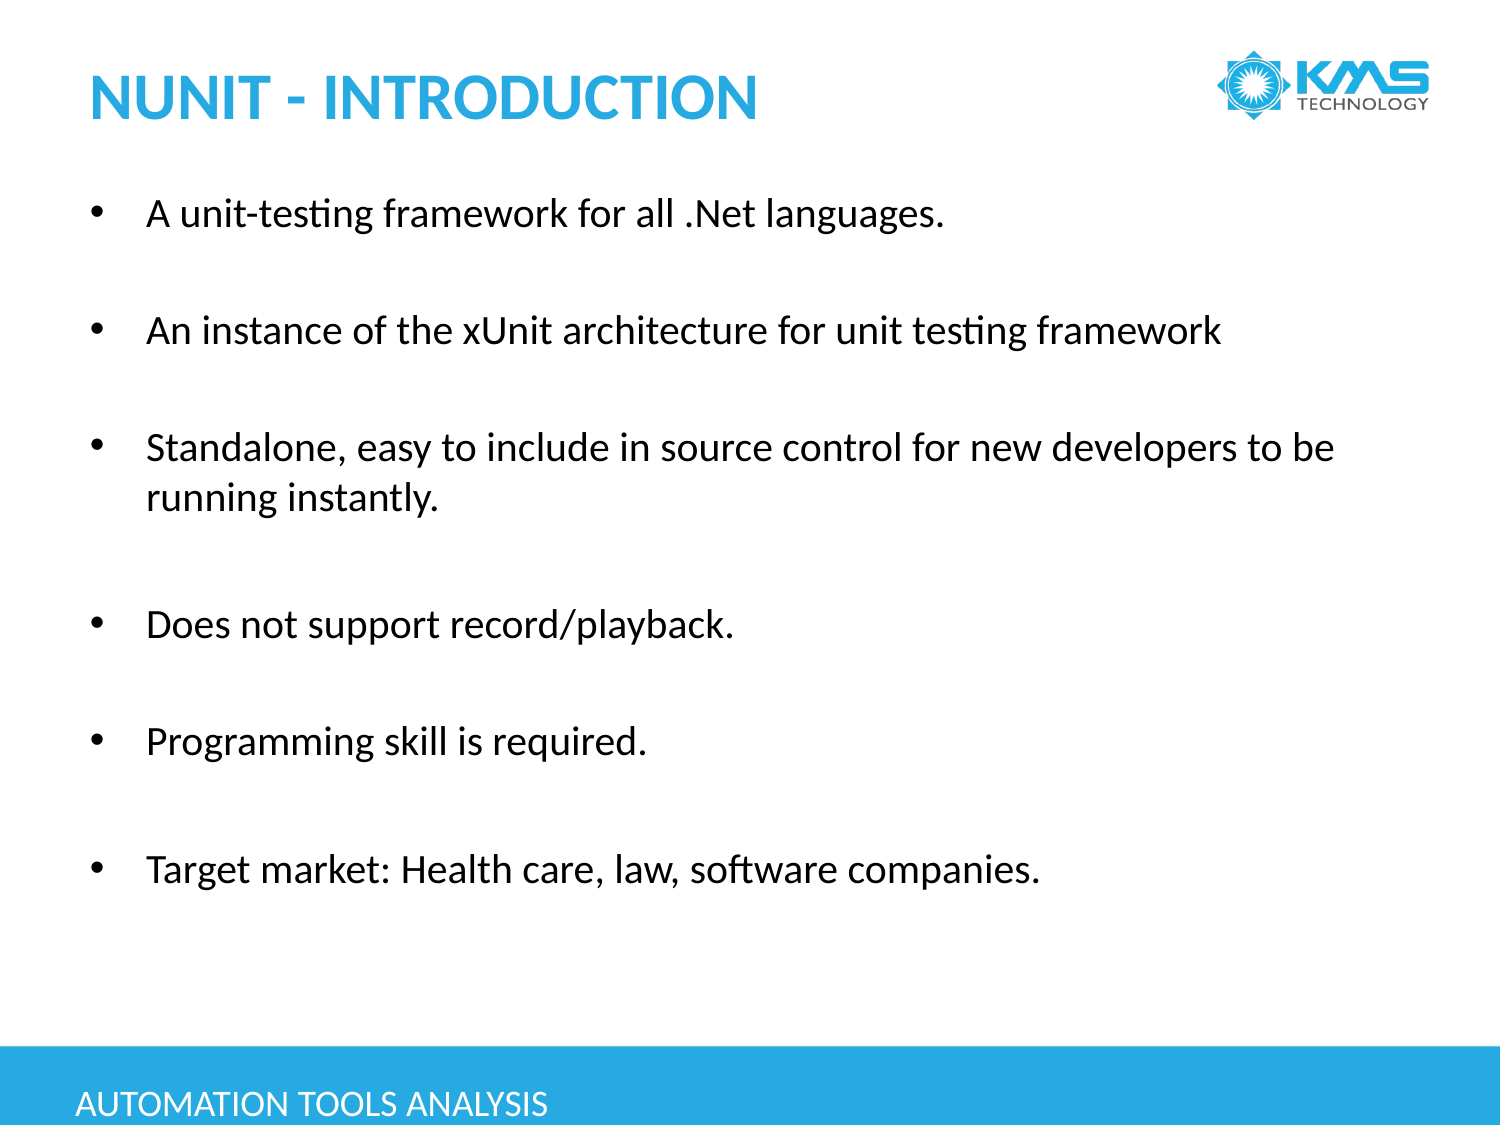

# NUNIT - INTRODUCTION
A unit-testing framework for all .Net languages.

An instance of the xUnit architecture for unit testing framework

Standalone, easy to include in source control for new developers to be running instantly.

Does not support record/playback.

Programming skill is required.

Target market: Health care, law, software companies.

Automation tools analysis